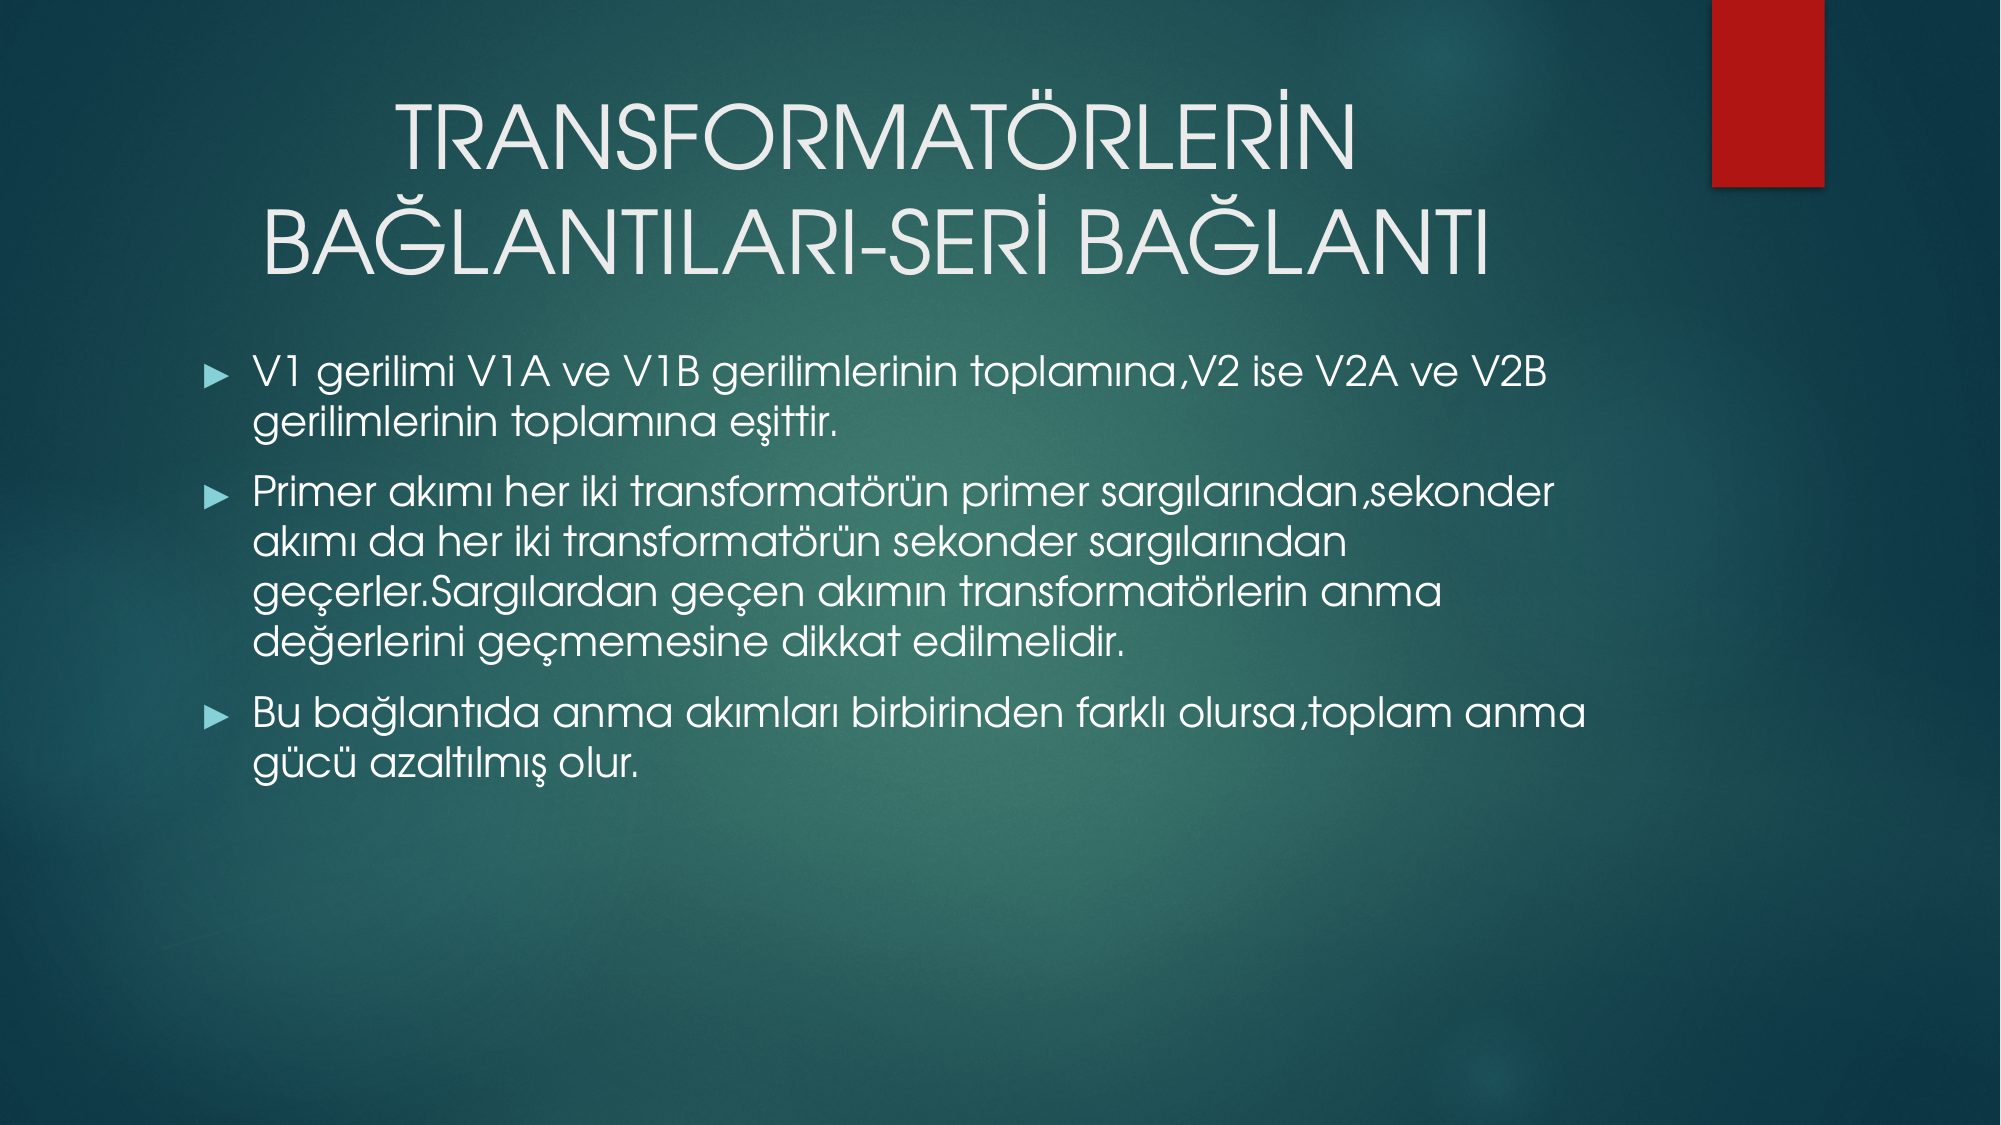

# TRANSFORMATÖRLERİN BAĞLANTILARI-SERİ BAĞLANTI
V1 gerilimi V1A ve V1B gerilimlerinin toplamına,V2 ise V2A ve V2B gerilimlerinin toplamına eşittir.
Primer akımı her iki transformatörün primer sargılarından,sekonder akımı da her iki transformatörün sekonder sargılarından geçerler.Sargılardan geçen akımın transformatörlerin anma değerlerini geçmemesine dikkat edilmelidir.
Bu bağlantıda anma akımları birbirinden farklı olursa,toplam anma gücü azaltılmış olur.